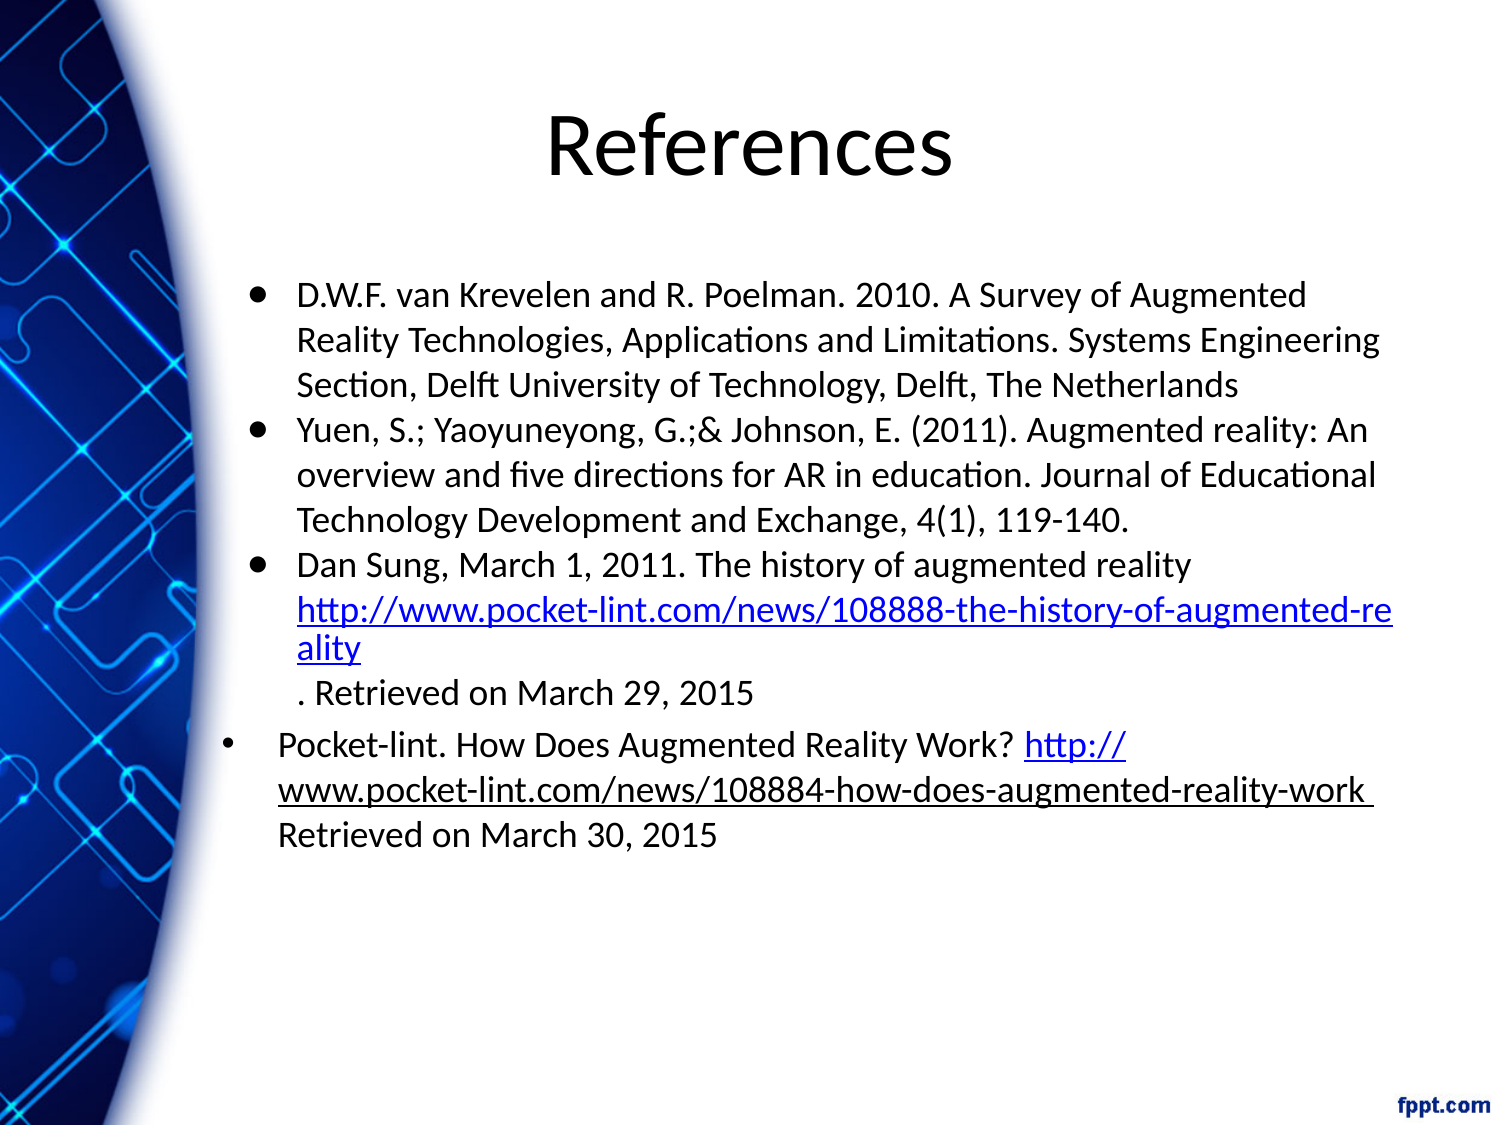

# References
D.W.F. van Krevelen and R. Poelman. 2010. A Survey of Augmented Reality Technologies, Applications and Limitations. Systems Engineering Section, Delft University of Technology, Delft, The Netherlands
Yuen, S.; Yaoyuneyong, G.;& Johnson, E. (2011). Augmented reality: An overview and five directions for AR in education. Journal of Educational Technology Development and Exchange, 4(1), 119-140.
Dan Sung, March 1, 2011. The history of augmented reality http://www.pocket-lint.com/news/108888-the-history-of-augmented-reality. Retrieved on March 29, 2015
Pocket-lint. How Does Augmented Reality Work? http://www.pocket-lint.com/news/108884-how-does-augmented-reality-work  Retrieved on March 30, 2015